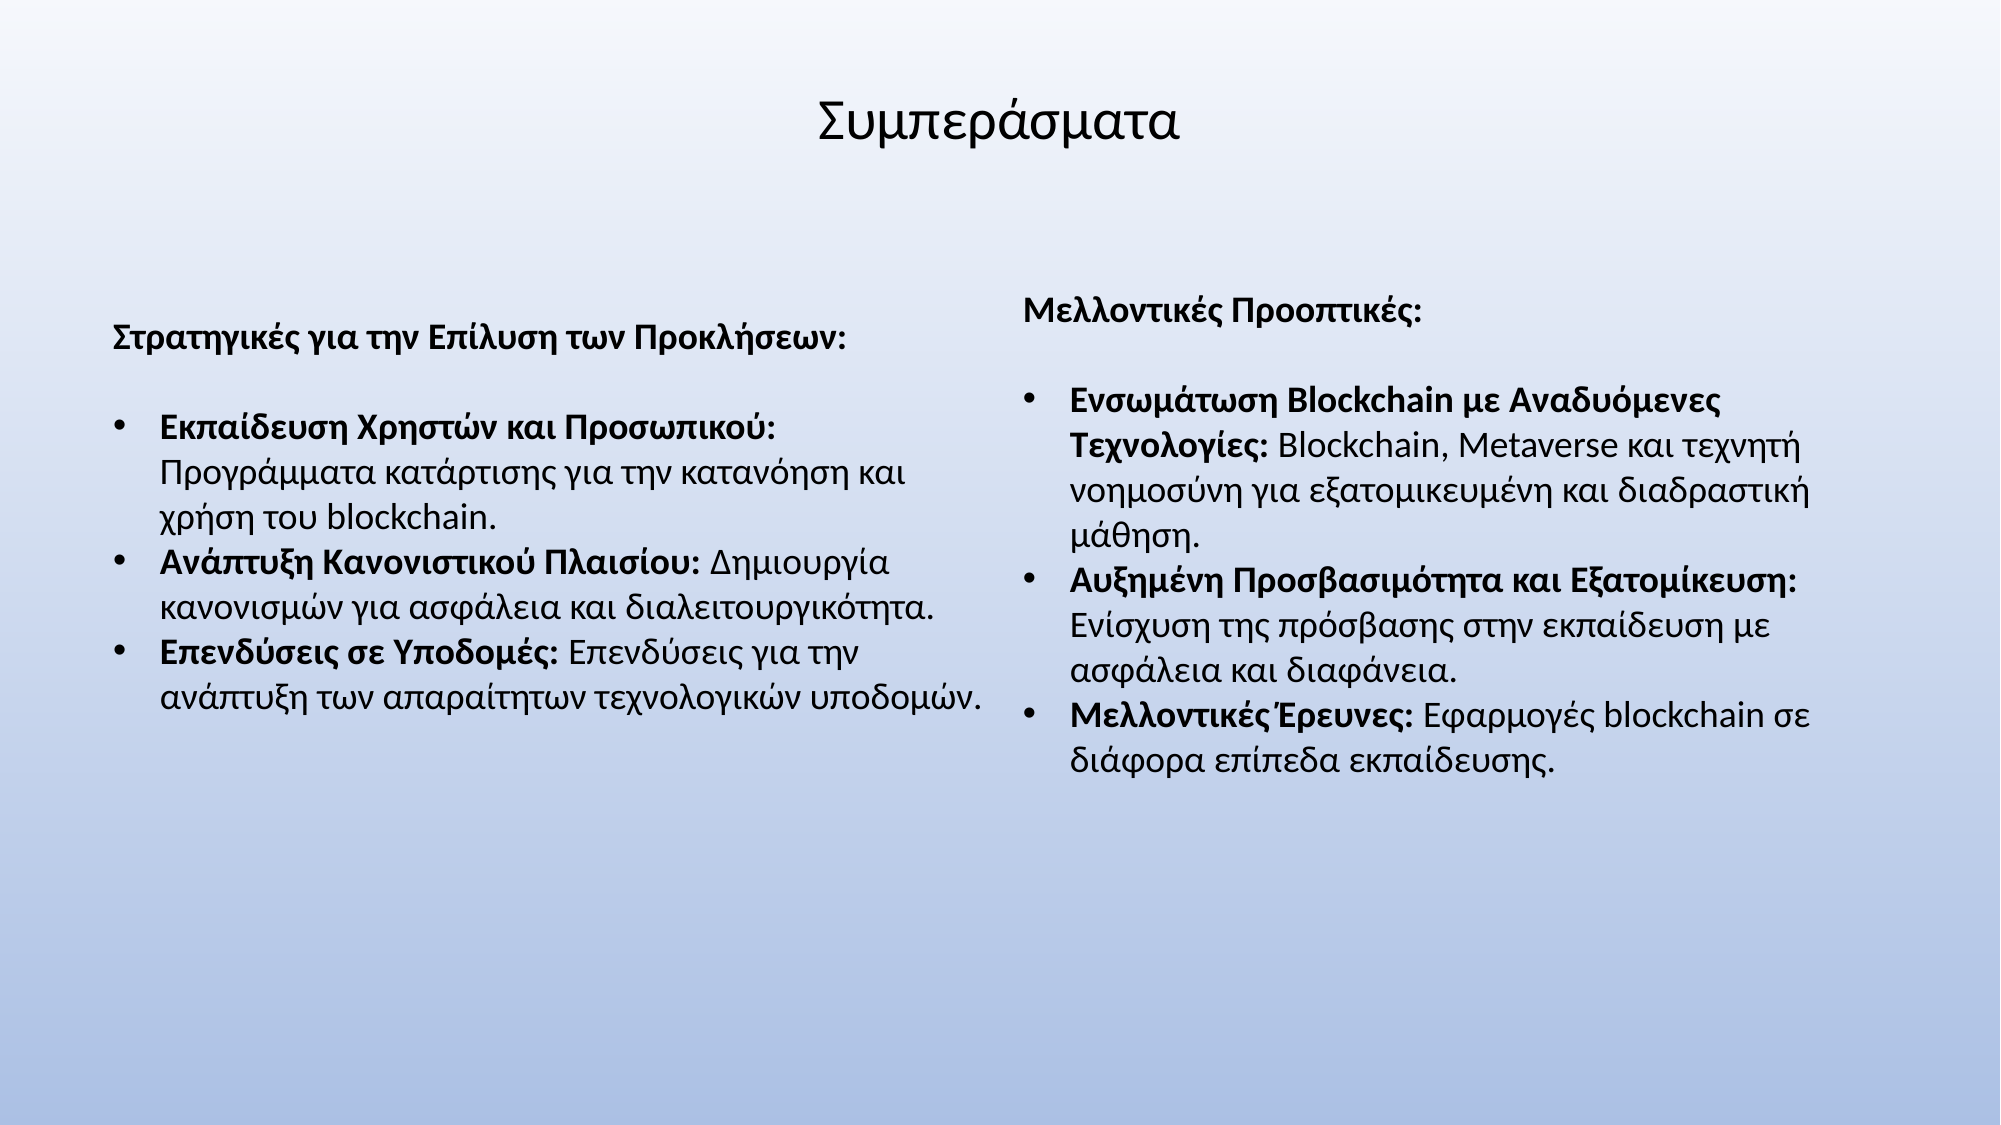

Συμπεράσματα
Μελλοντικές Προοπτικές:

Ενσωμάτωση Blockchain με Αναδυόμενες Τεχνολογίες: Blockchain, Metaverse και τεχνητή νοημοσύνη για εξατομικευμένη και διαδραστική μάθηση.
Αυξημένη Προσβασιμότητα και Εξατομίκευση: Ενίσχυση της πρόσβασης στην εκπαίδευση με ασφάλεια και διαφάνεια.
Μελλοντικές Έρευνες: Εφαρμογές blockchain σε διάφορα επίπεδα εκπαίδευσης.
Στρατηγικές για την Επίλυση των Προκλήσεων:

Εκπαίδευση Χρηστών και Προσωπικού: Προγράμματα κατάρτισης για την κατανόηση και χρήση του blockchain.
Ανάπτυξη Κανονιστικού Πλαισίου: Δημιουργία κανονισμών για ασφάλεια και διαλειτουργικότητα.
Επενδύσεις σε Υποδομές: Επενδύσεις για την ανάπτυξη των απαραίτητων τεχνολογικών υποδομών.